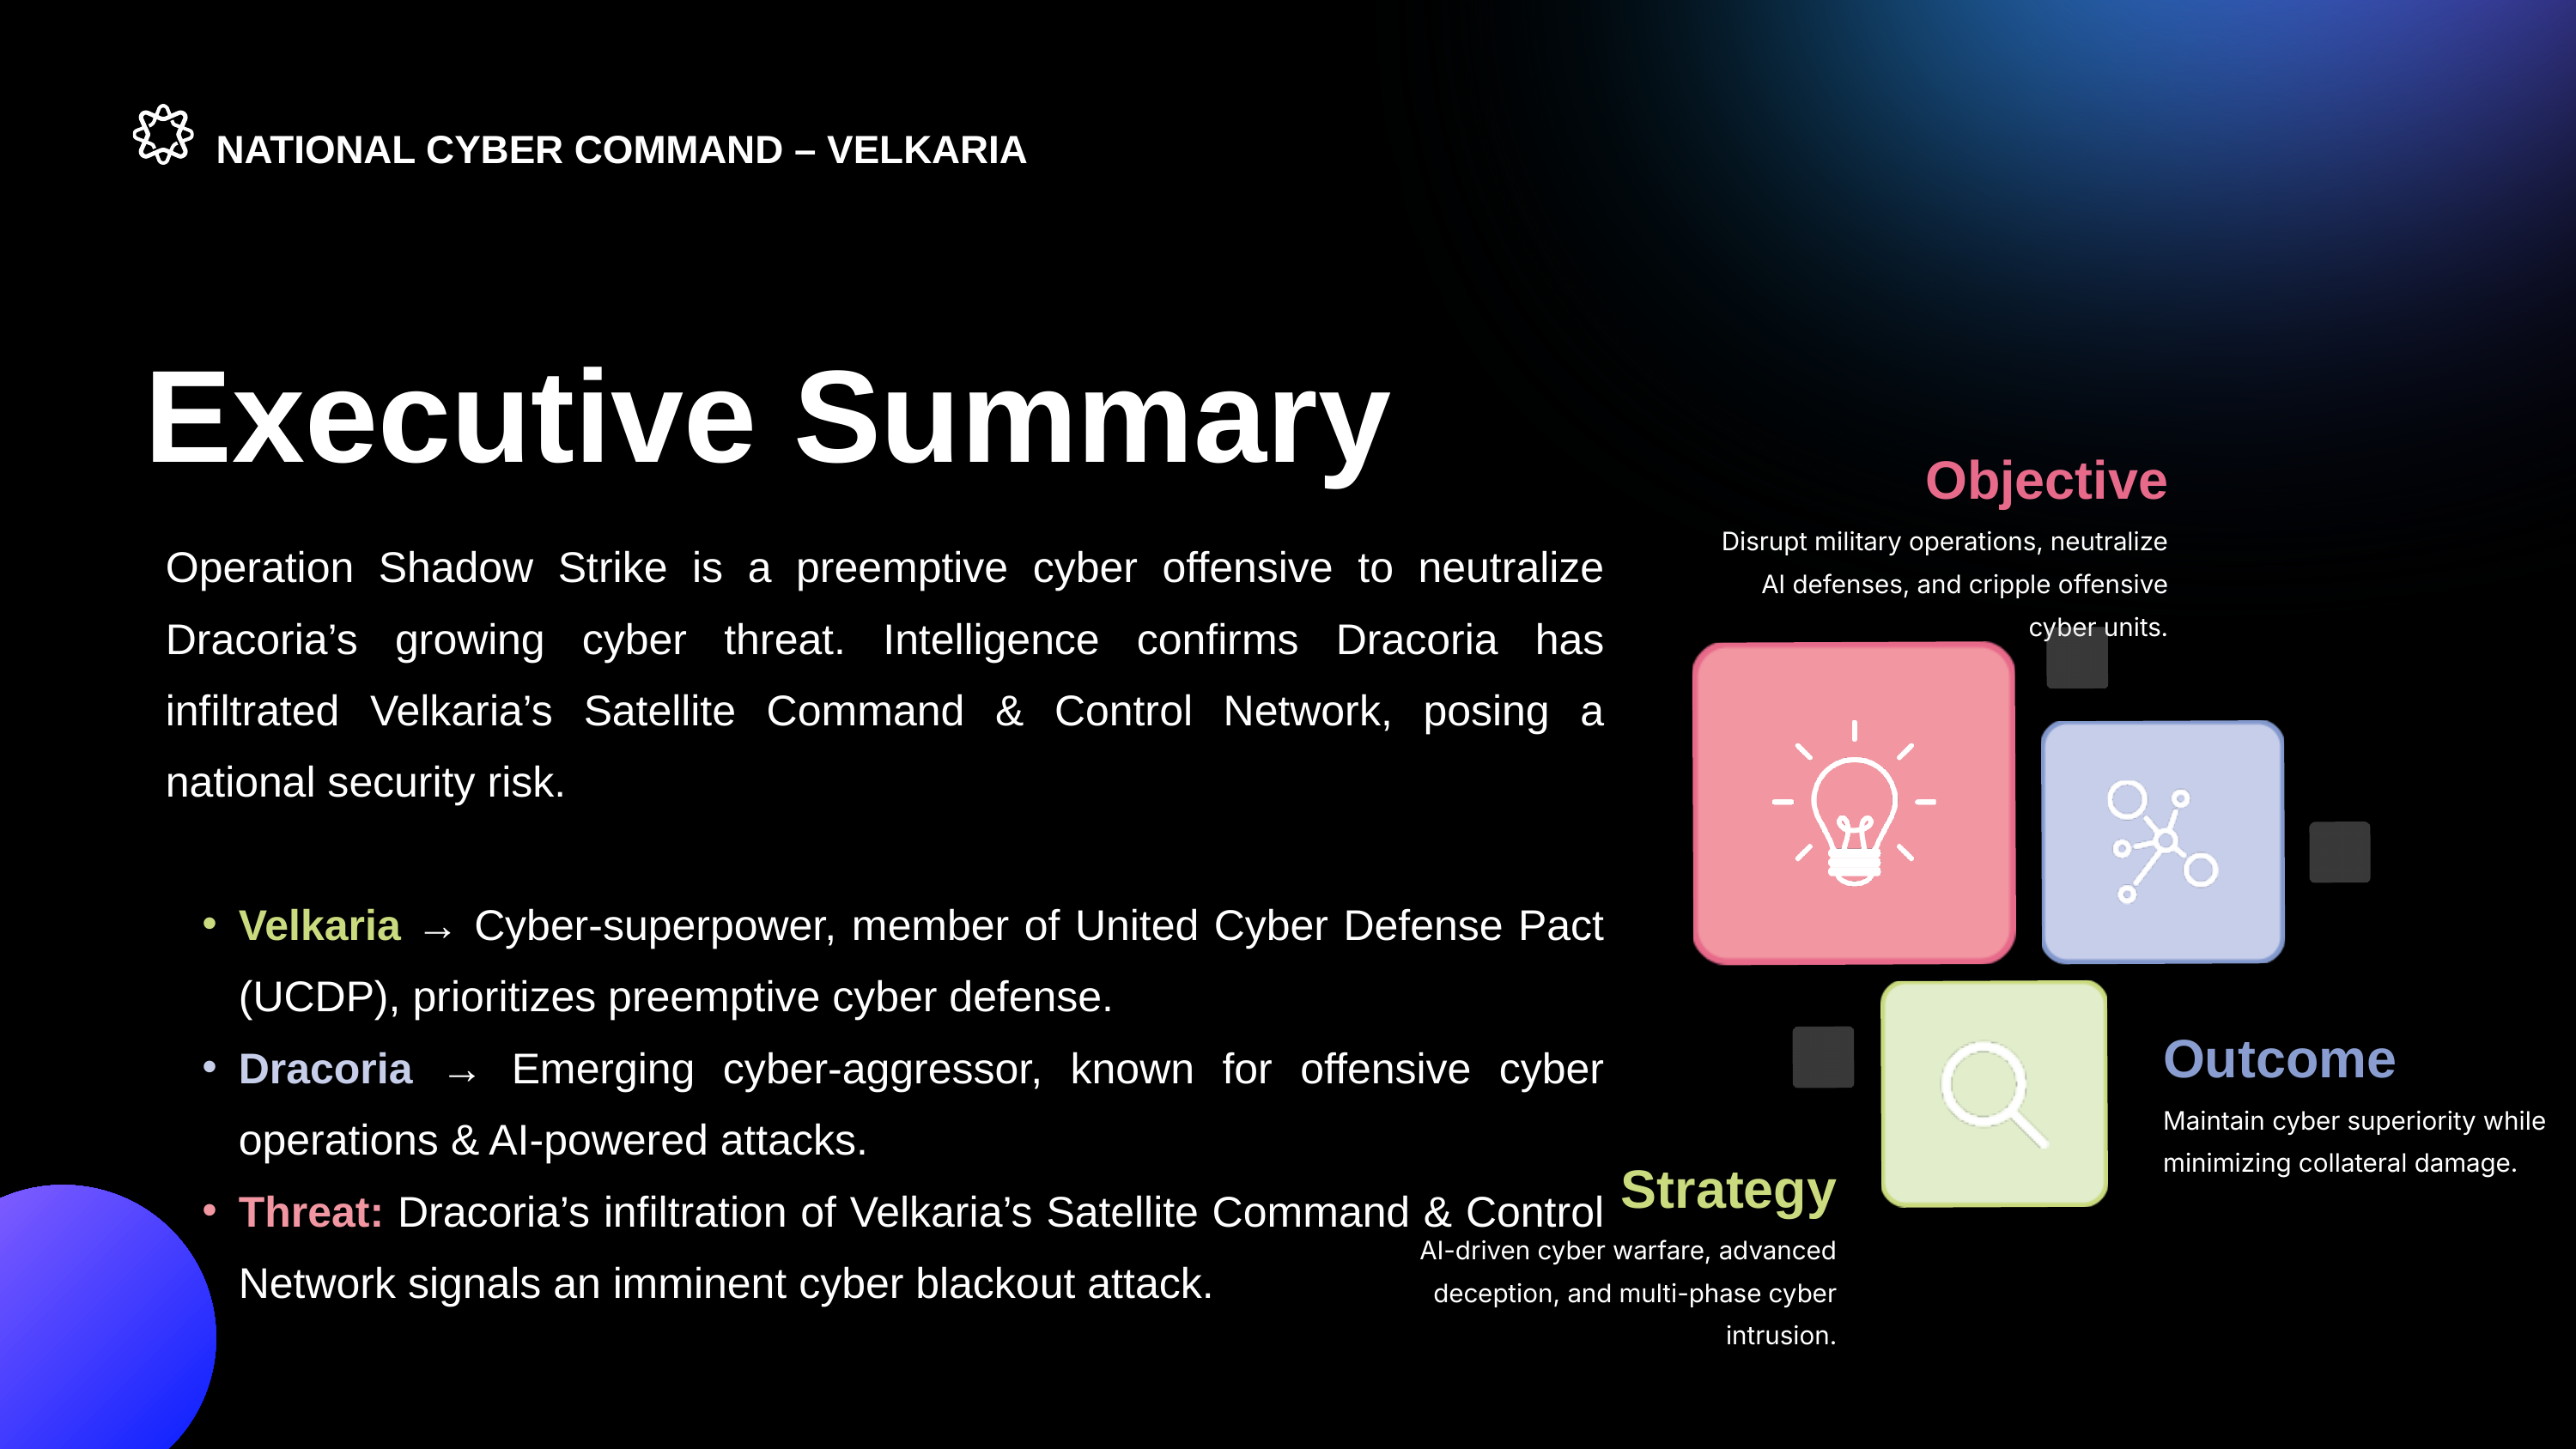

NATIONAL CYBER COMMAND – VELKARIA
Executive Summary
Objective
Disrupt military operations, neutralize AI defenses, and cripple offensive cyber units.
Operation Shadow Strike is a preemptive cyber offensive to neutralize Dracoria’s growing cyber threat. Intelligence confirms Dracoria has infiltrated Velkaria’s Satellite Command & Control Network, posing a national security risk.

Velkaria → Cyber-superpower, member of United Cyber Defense Pact (UCDP), prioritizes preemptive cyber defense.
Dracoria → Emerging cyber-aggressor, known for offensive cyber operations & AI-powered attacks.
Threat: Dracoria’s infiltration of Velkaria’s Satellite Command & Control Network signals an imminent cyber blackout attack.

Outcome

Maintain cyber superiority while minimizing collateral damage.
Strategy

AI-driven cyber warfare, advanced deception, and multi-phase cyber intrusion.